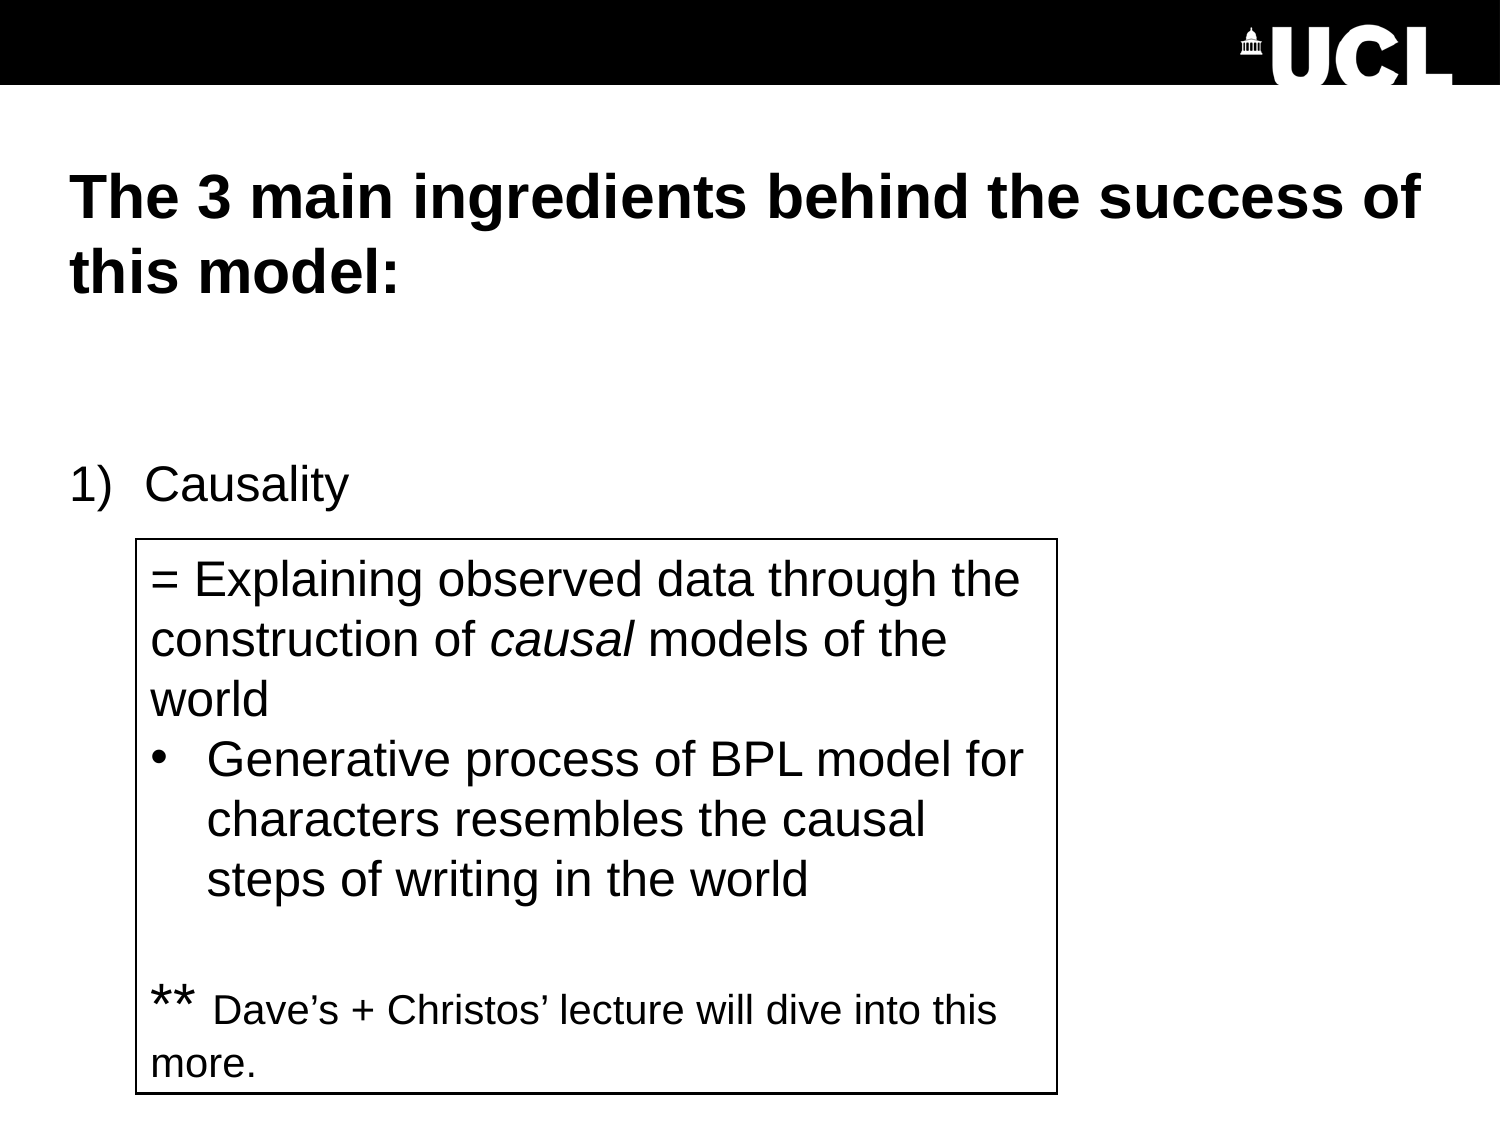

# The 3 main ingredients behind the success of this model:
Causality

= Explaining observed data through the construction of causal models of the world
Generative process of BPL model for characters resembles the causal steps of writing in the world

** Dave’s + Christos’ lecture will dive into this more.